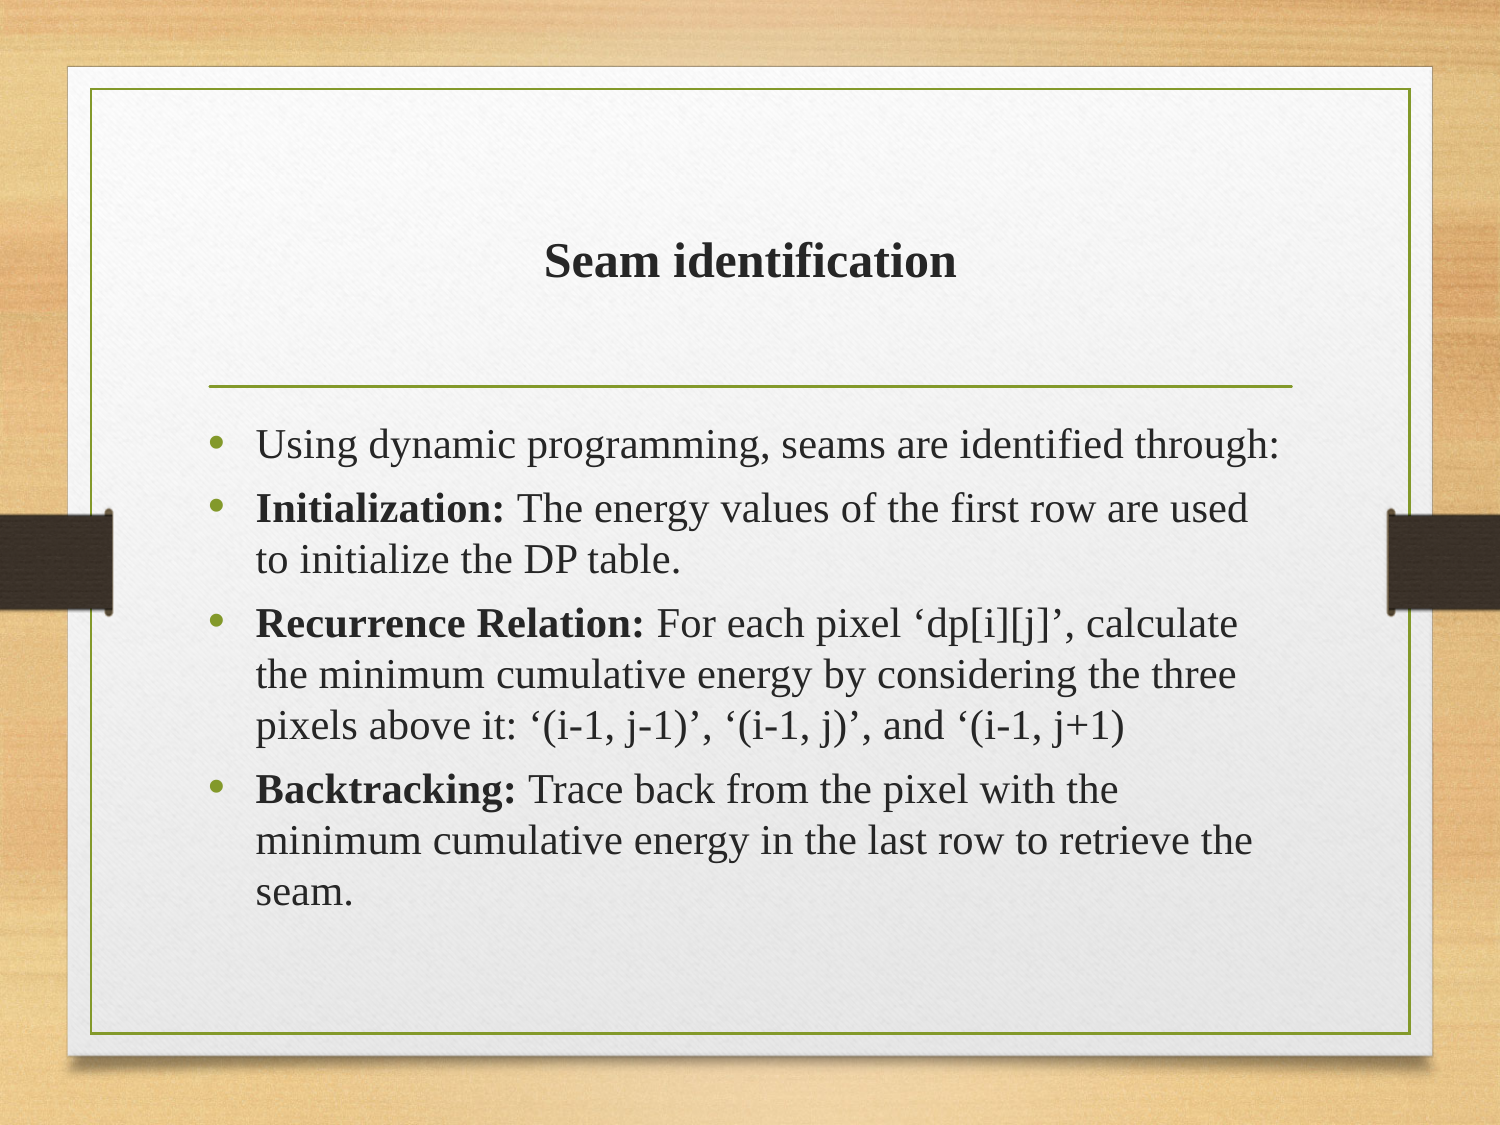

# Seam identification
Using dynamic programming, seams are identified through:
Initialization: The energy values of the first row are used to initialize the DP table.
Recurrence Relation: For each pixel ‘dp[i][j]’, calculate the minimum cumulative energy by considering the three pixels above it: ‘(i-1, j-1)’, ‘(i-1, j)’, and ‘(i-1, j+1)
Backtracking: Trace back from the pixel with the minimum cumulative energy in the last row to retrieve the seam.